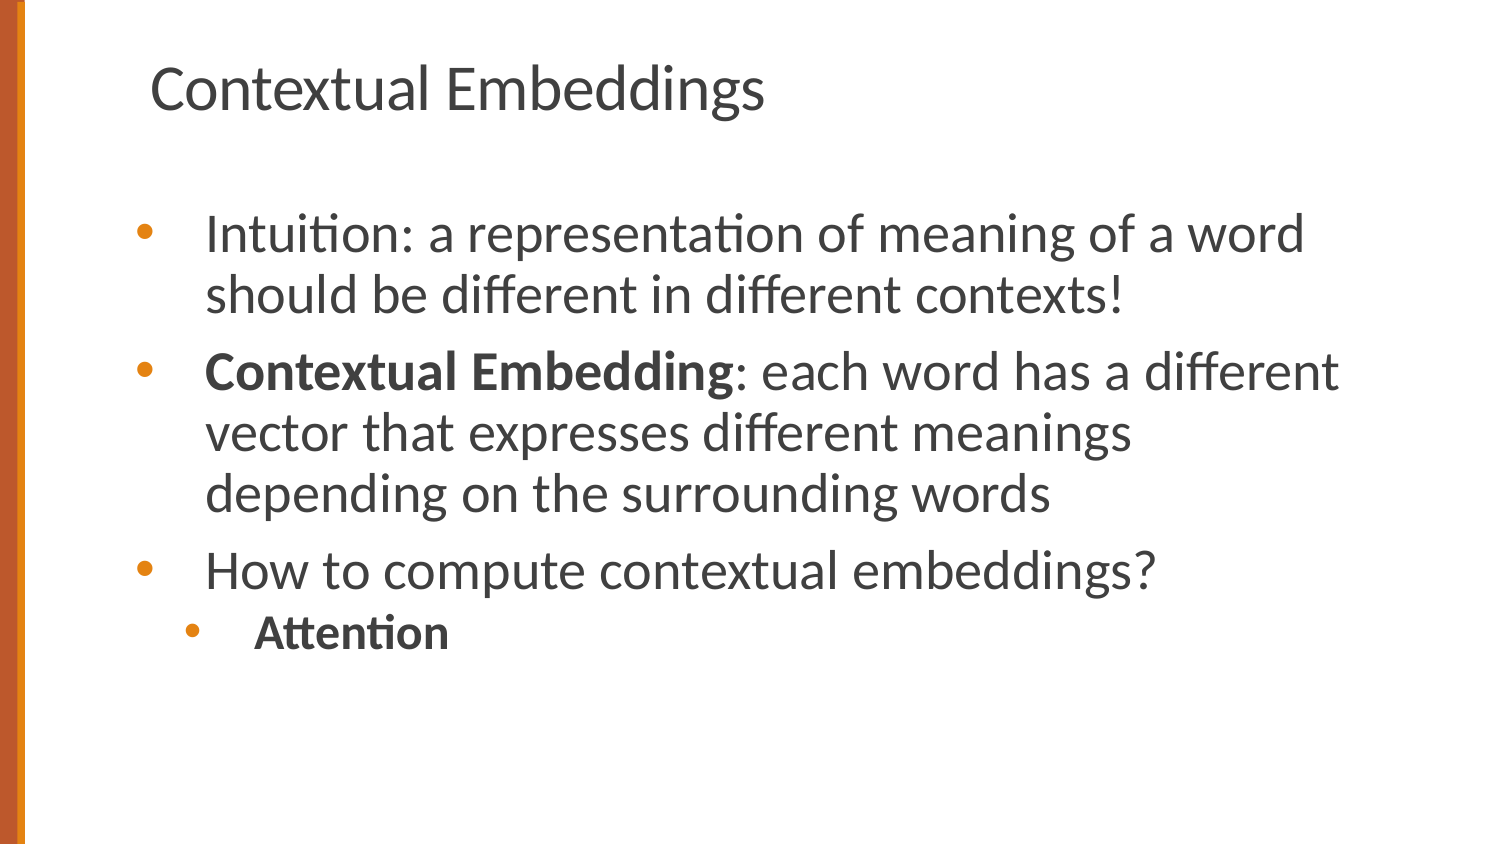

# Contextual Embeddings
Intuition: a representation of meaning of a word should be different in different contexts!
Contextual Embedding: each word has a different vector that expresses different meanings depending on the surrounding words
How to compute contextual embeddings?
Attention